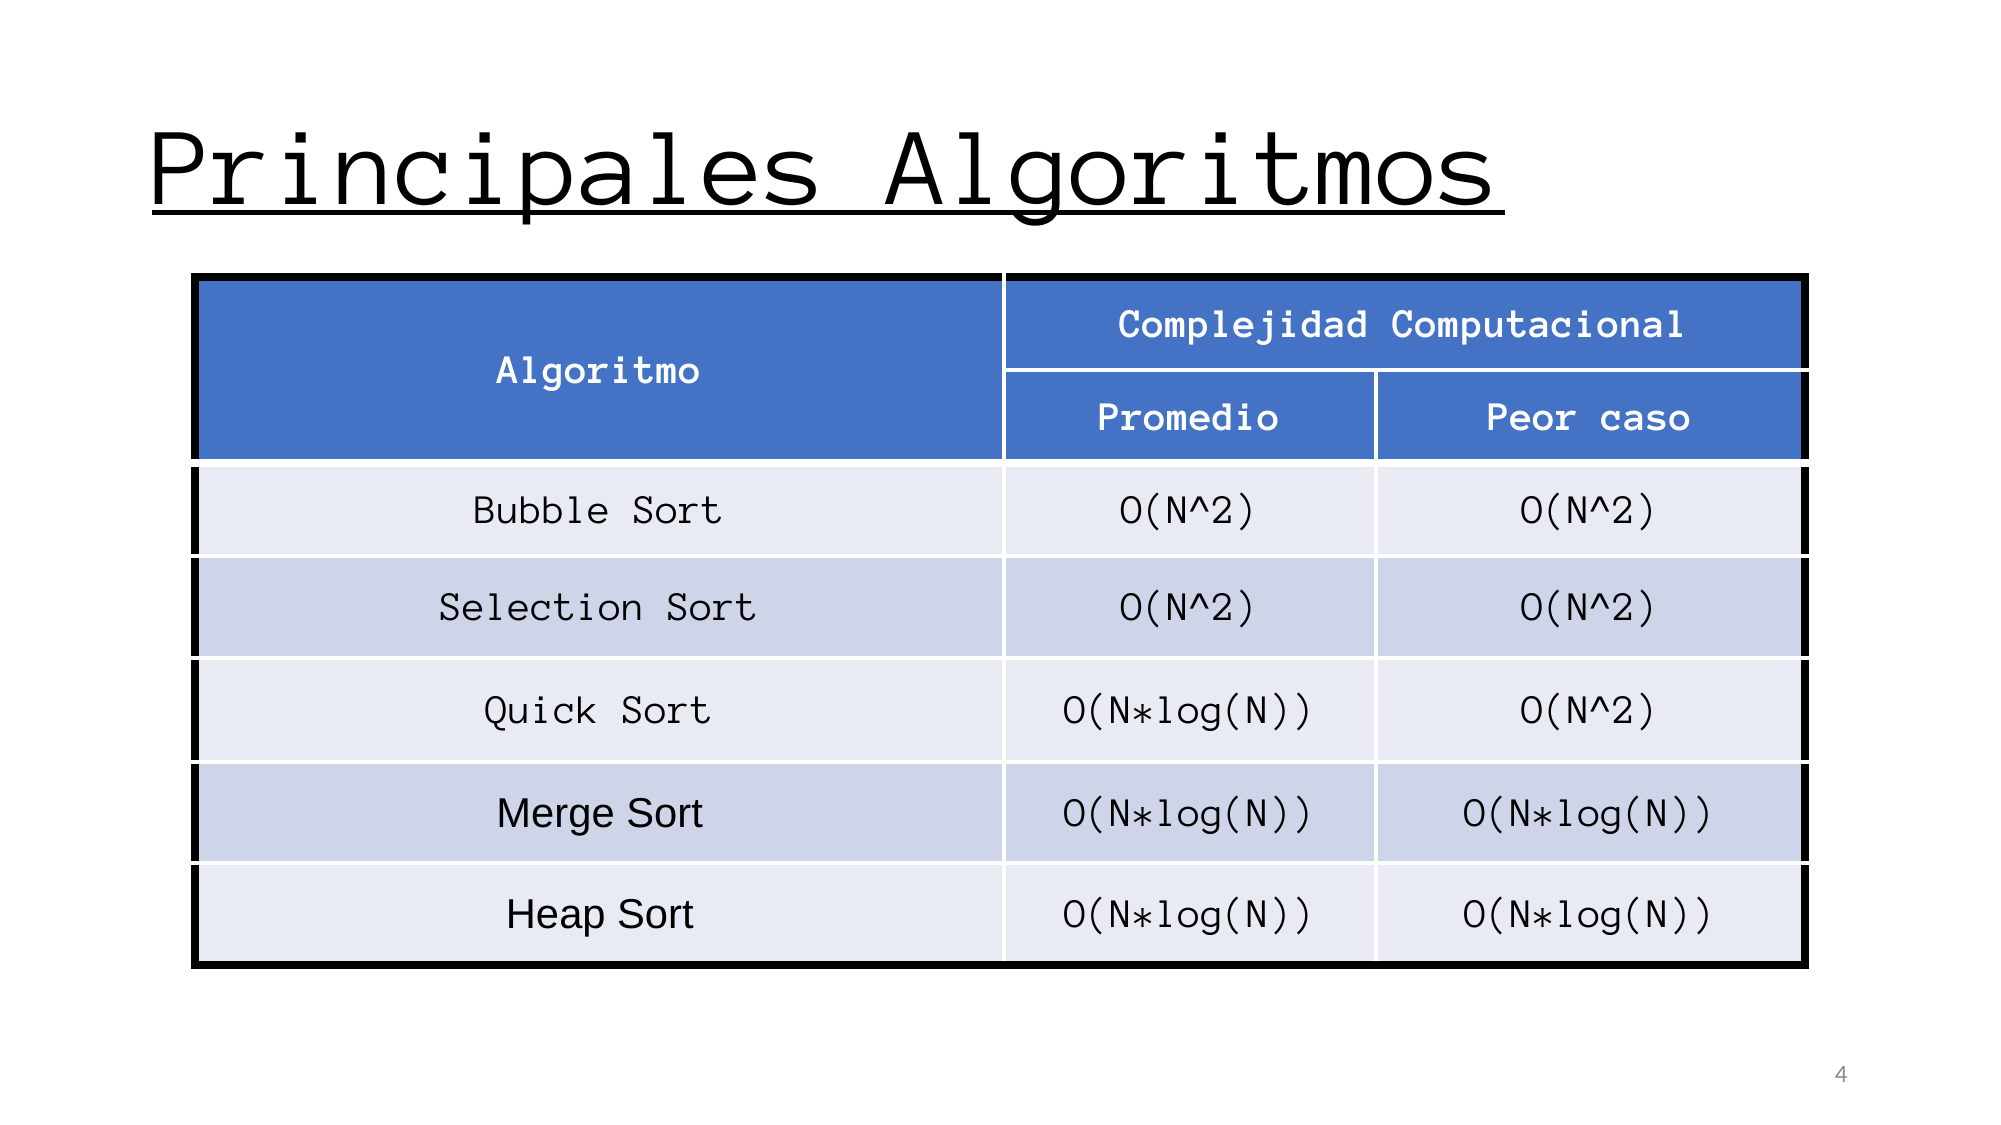

# Principales Algoritmos
| Algoritmo | Complejidad Computacional |  |
| --- | --- | --- |
|  | Promedio | Peor caso |
| Bubble Sort | O(N^2) | O(N^2) |
| Selection Sort | O(N^2) | O(N^2) |
| Quick Sort | O(N\*log(N)) | O(N^2) |
| Merge Sort | O(N\*log(N)) | O(N\*log(N)) |
| Heap Sort | O(N\*log(N)) | O(N\*log(N)) |
4